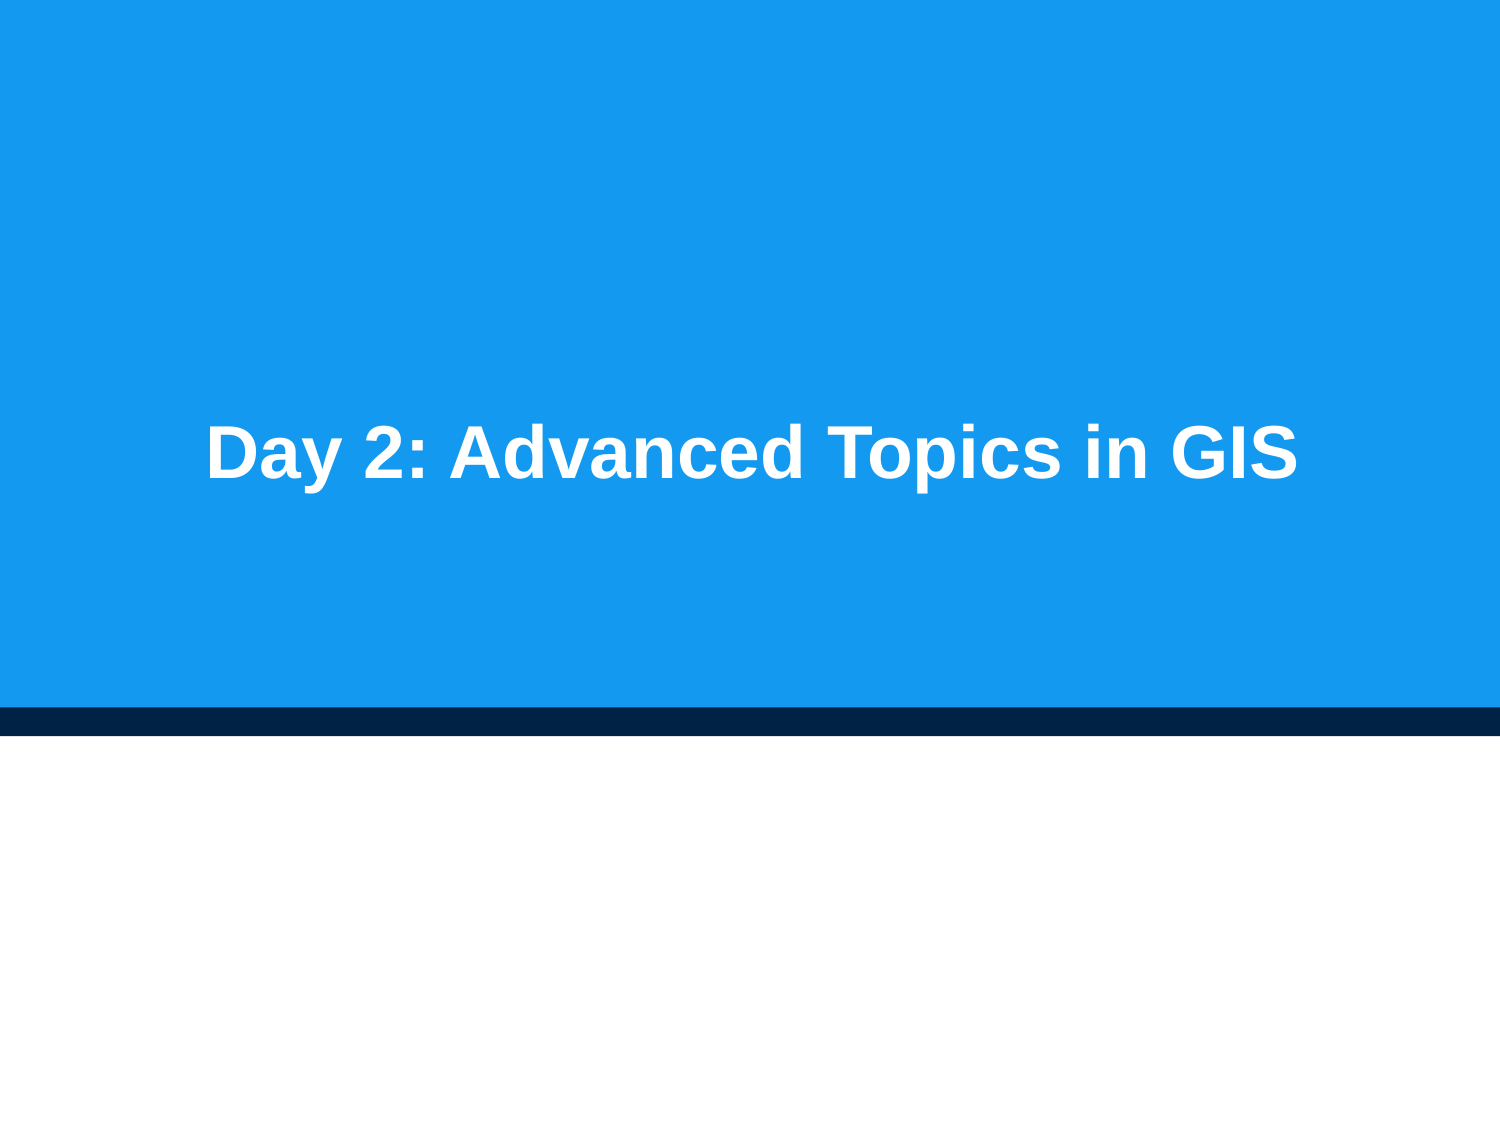

# Day 2: Advanced Topics in GIS